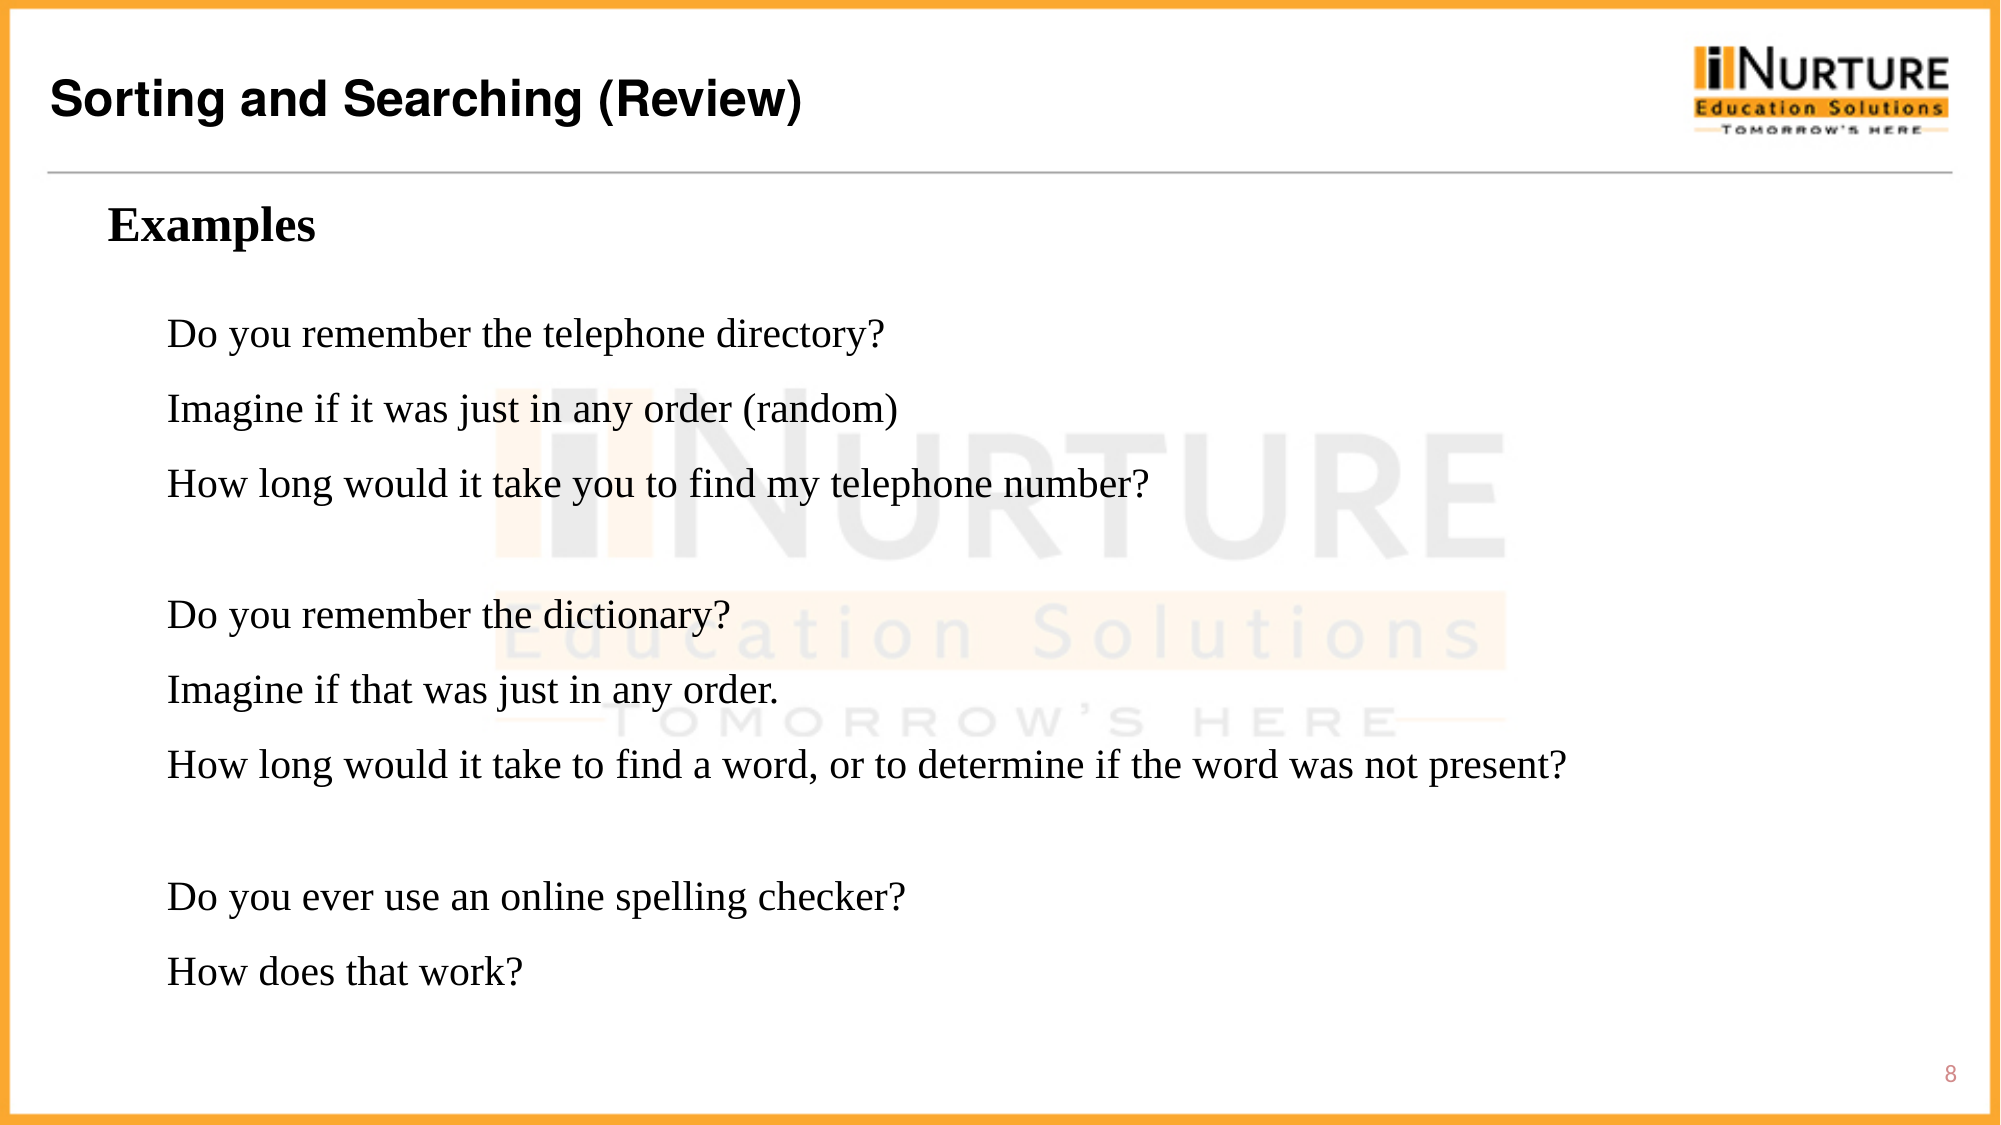

Sorting and Searching (Review)
Examples

Do you remember the telephone directory?
Imagine if it was just in any order (random)
How long would it take you to find my telephone number?

Do you remember the dictionary?
Imagine if that was just in any order.
How long would it take to find a word, or to determine if the word was not present?

Do you ever use an online spelling checker?
How does that work?
8